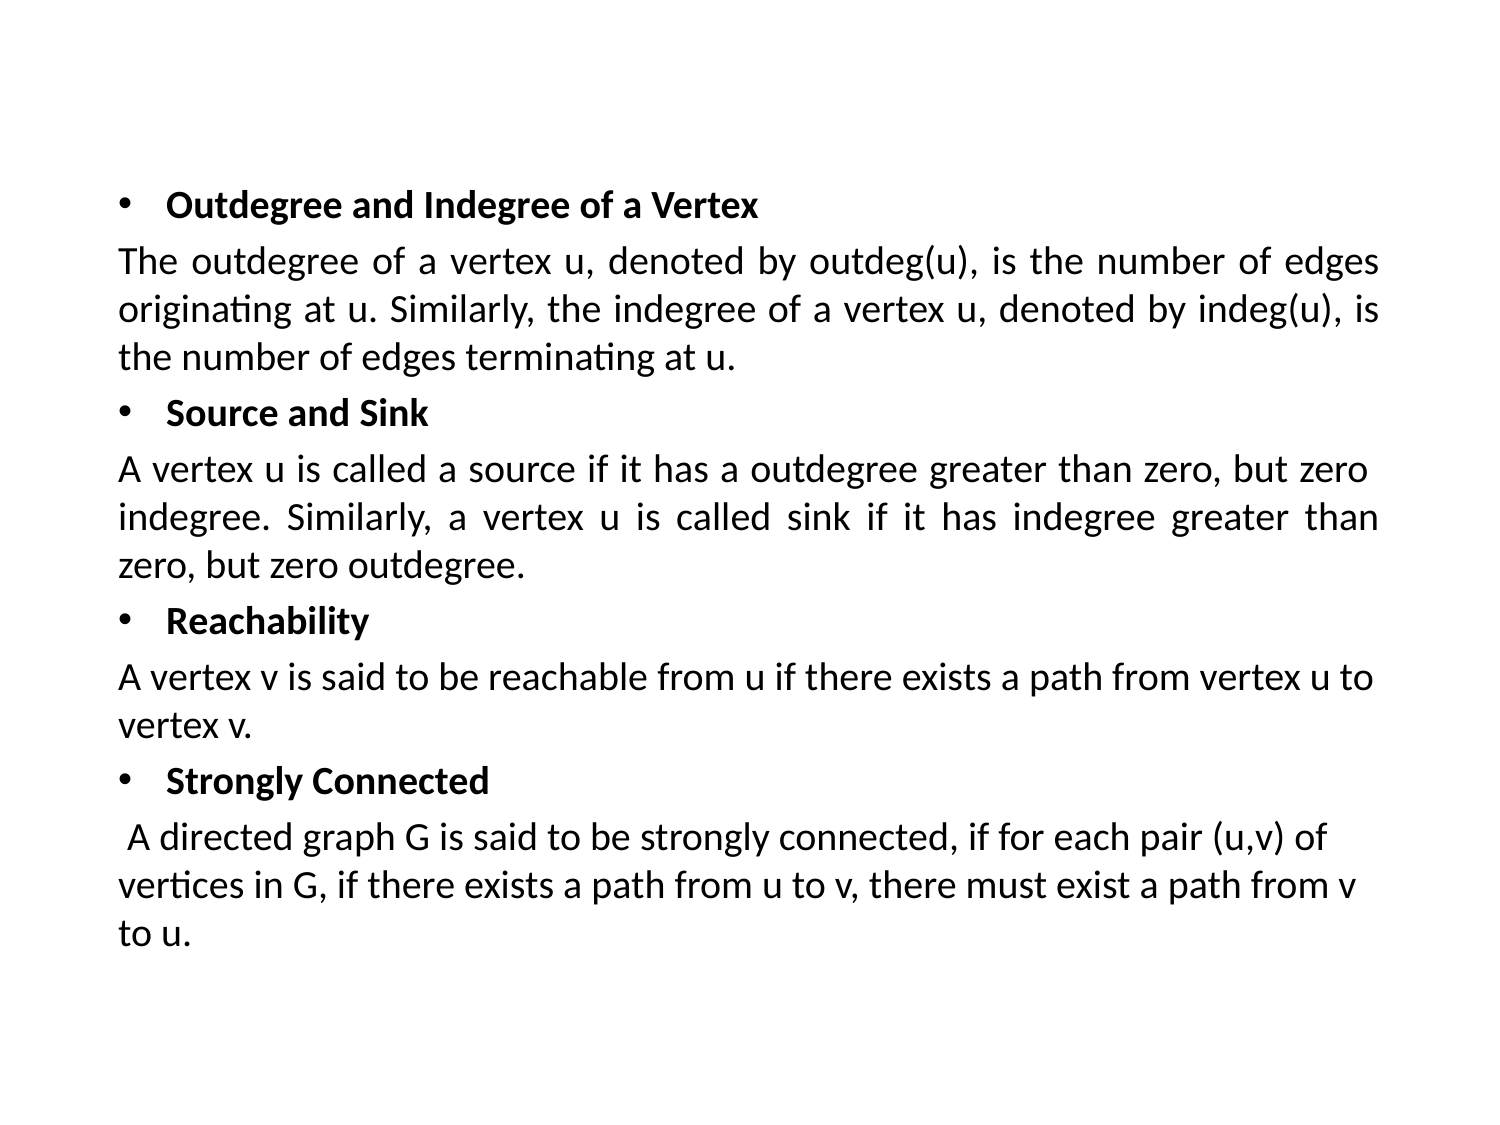

Outdegree and Indegree of a Vertex
The outdegree of a vertex u, denoted by outdeg(u), is the number of edges originating at u. Similarly, the indegree of a vertex u, denoted by indeg(u), is the number of edges terminating at u.
Source and Sink
A vertex u is called a source if it has a outdegree greater than zero, but zero  indegree. Similarly, a vertex u is called sink if it has indegree greater than zero, but zero outdegree.
Reachability
A vertex v is said to be reachable from u if there exists a path from vertex u to vertex v.
Strongly Connected
 A directed graph G is said to be strongly connected, if for each pair (u,v) of vertices in G, if there exists a path from u to v, there must exist a path from v to u.